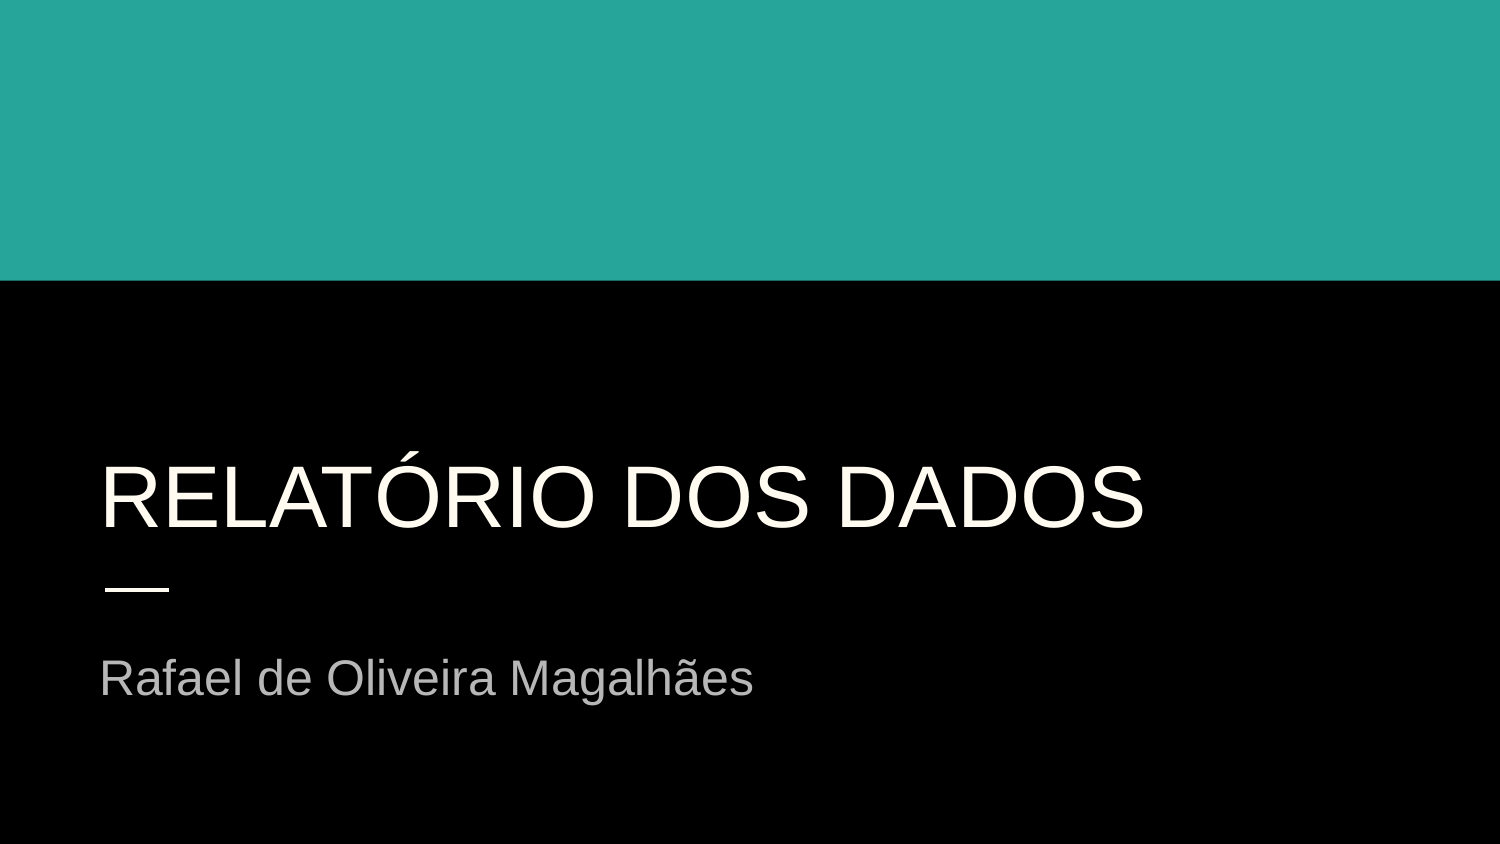

# RELATÓRIO DOS DADOS
Rafael de Oliveira Magalhães